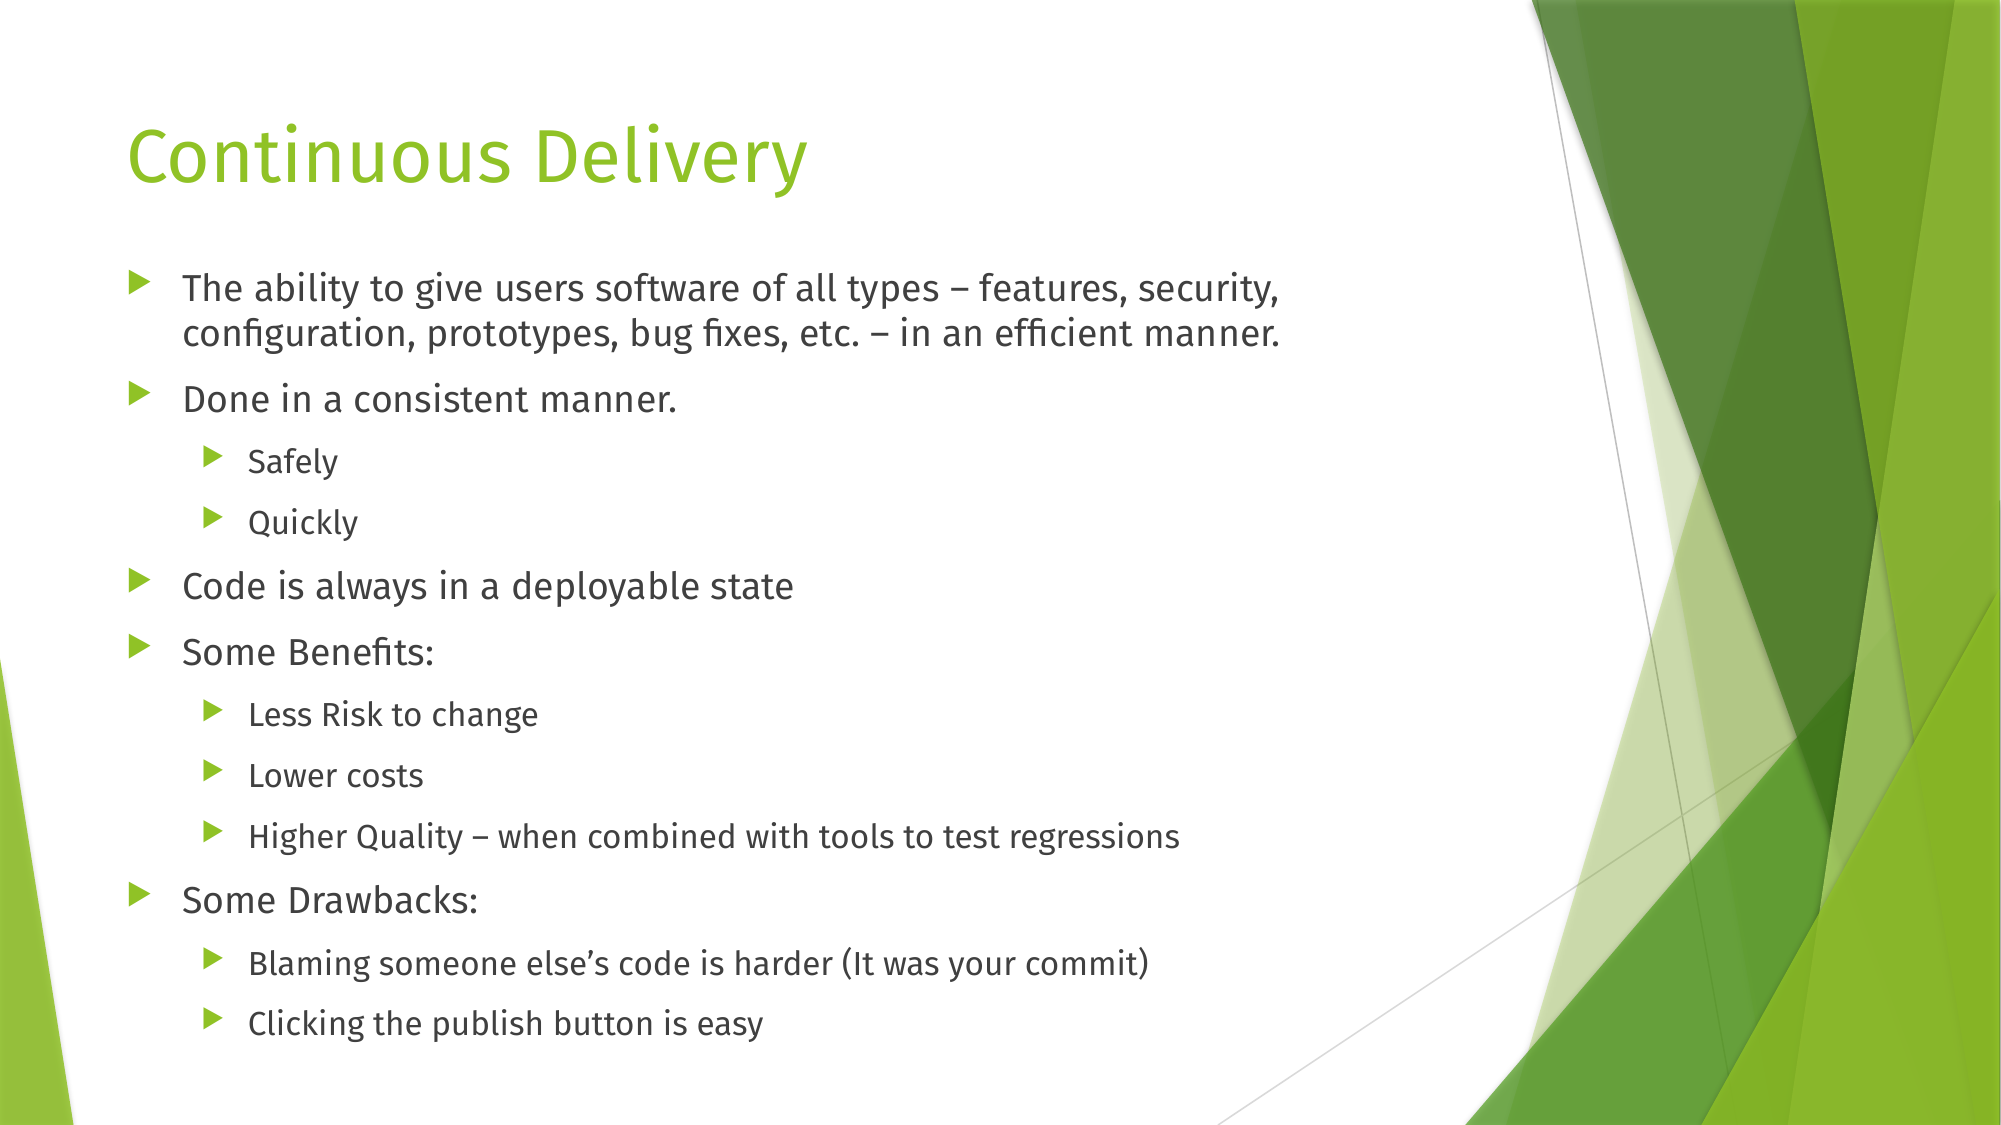

# Continuous Delivery
The ability to give users software of all types – features, security, configuration, prototypes, bug fixes, etc. – in an efficient manner.
Done in a consistent manner.
Safely
Quickly
Code is always in a deployable state
Some Benefits:
Less Risk to change
Lower costs
Higher Quality – when combined with tools to test regressions
Some Drawbacks:
Blaming someone else’s code is harder (It was your commit)
Clicking the publish button is easy